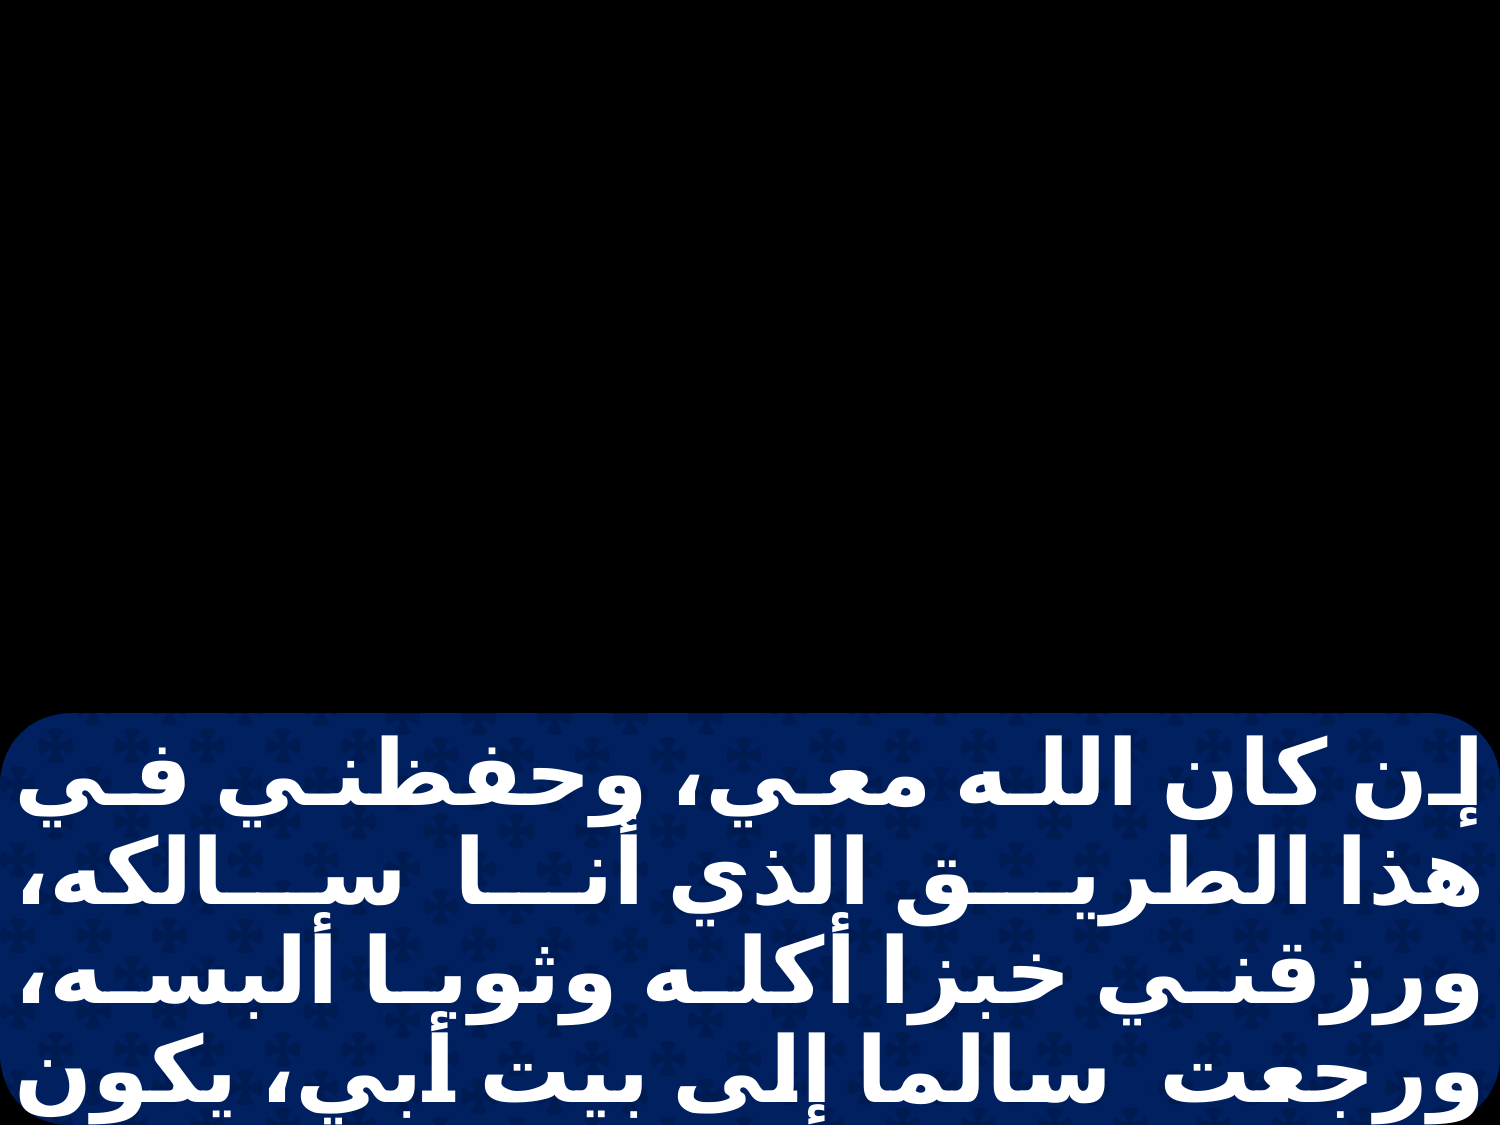

إن كان الله معي، وحفظني في هذا الطريق الذي أنا  سالكه، ورزقني خبزا أكله وثوبا ألبسه، ورجعت  سالما إلى بيت أبي، يكون الرب لي إلها، وهذا  الحجر الذي جعلته نصبا يكون بيت الله، وجميع ما